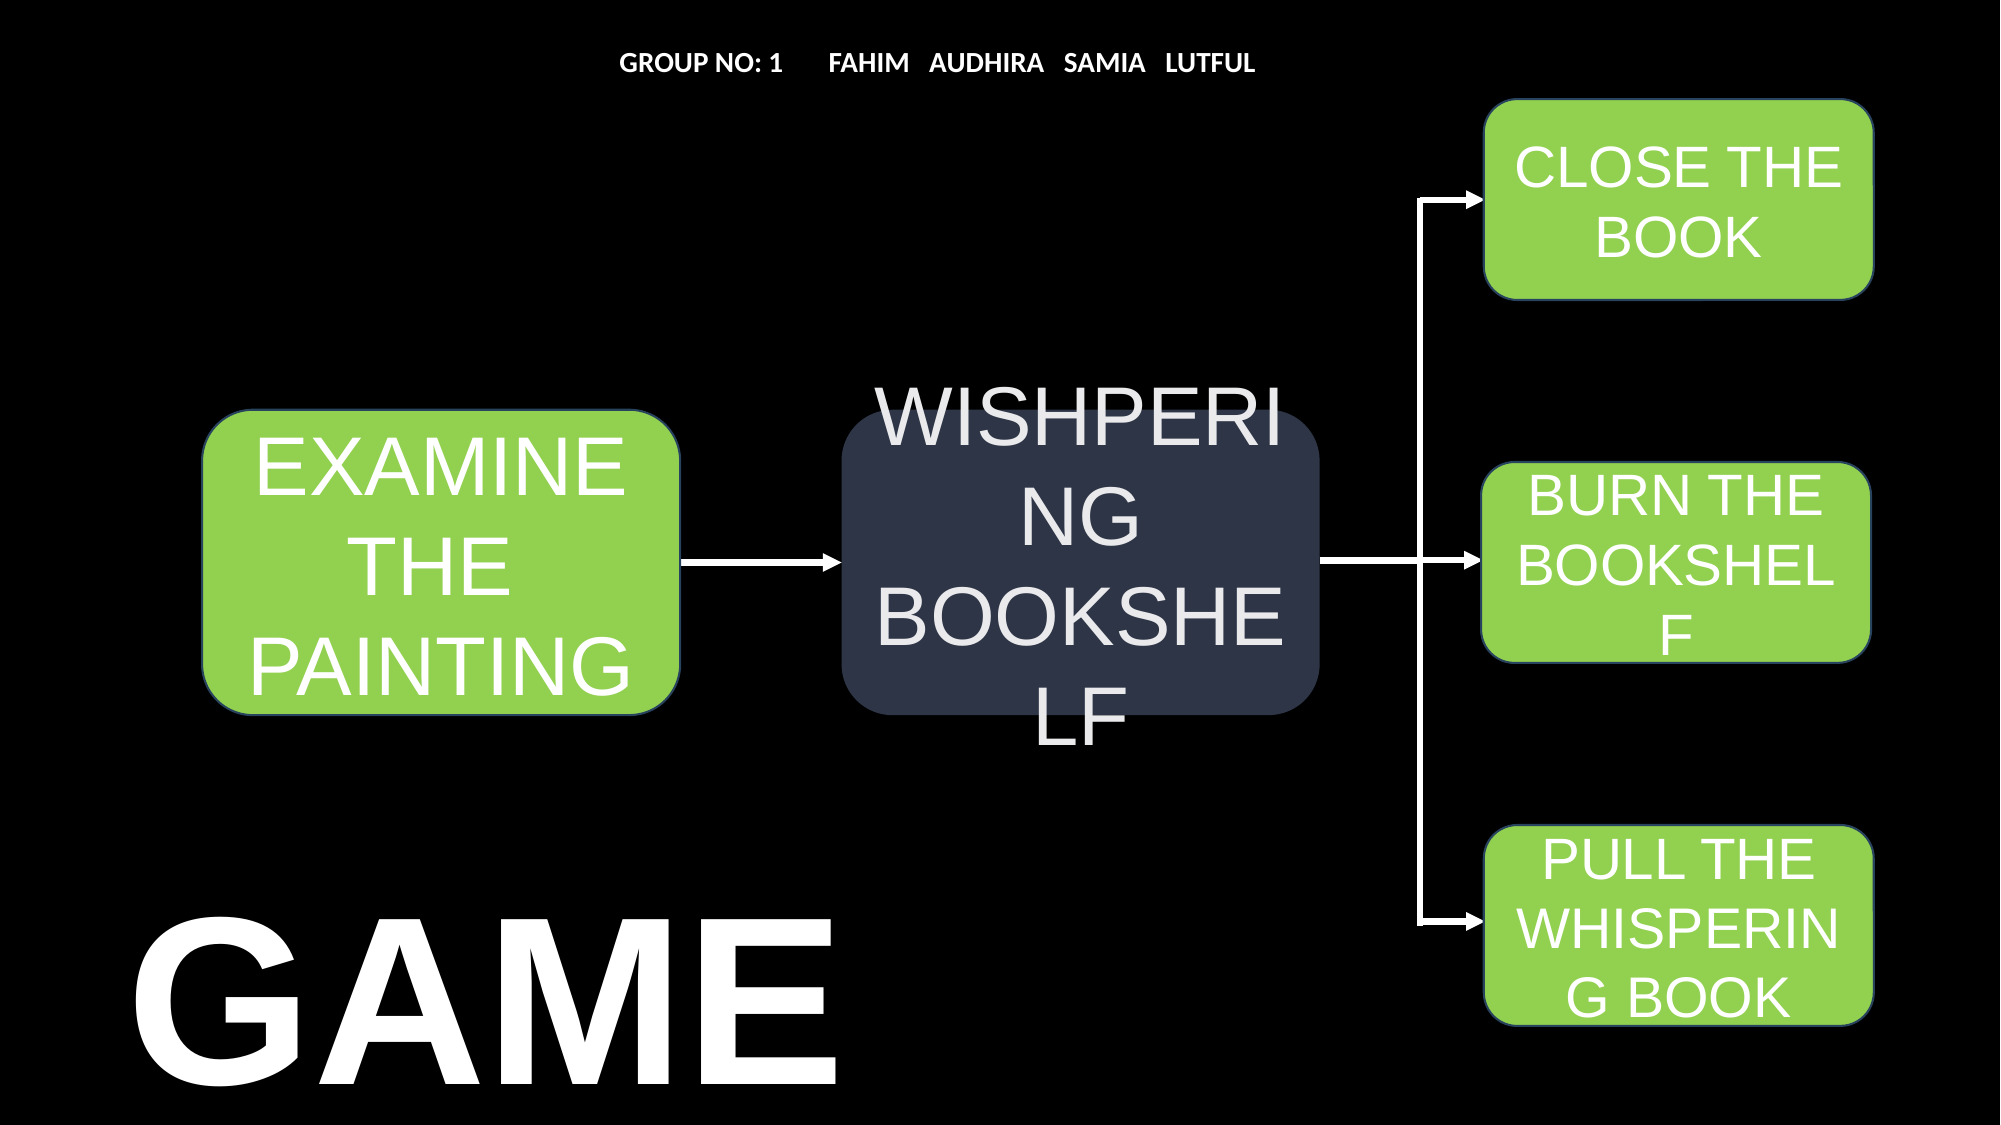

GROUP NO: 1       FAHIM   AUDHIRA   SAMIA   LUTFUL
CLOSE THE BOOK
#
EXAMINE THE
PAINTING
WISHPERING
BOOKSHELF
BURN THE BOOKSHELF

PULL THE WHISPERING BOOK
GAME FLOW

Forest
journey
STAY OUTSIDE

! KNOCK !
!! KNOCK !!